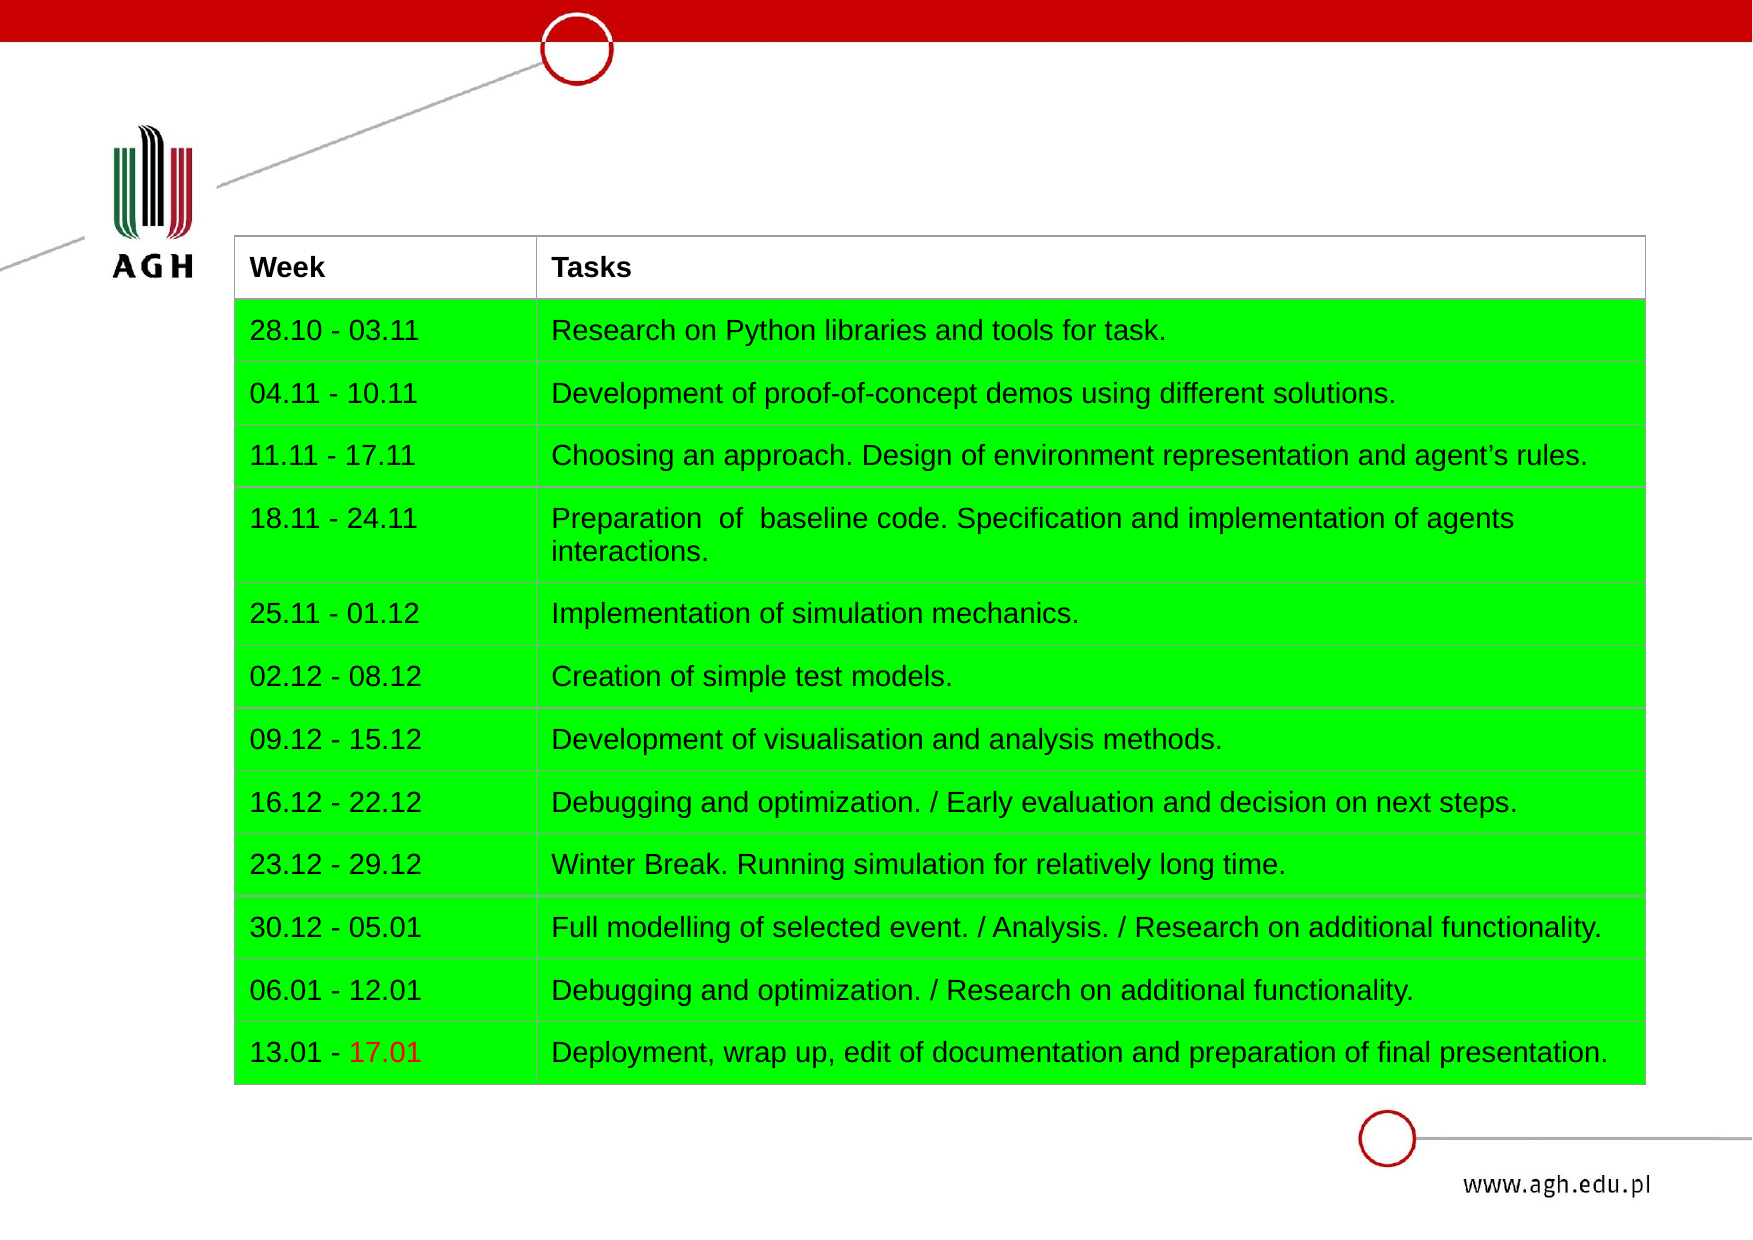

| Week | Tasks |
| --- | --- |
| 28.10 - 03.11 | Research on Python libraries and tools for task. |
| 04.11 - 10.11 | Development of proof-of-concept demos using different solutions. |
| 11.11 - 17.11 | Choosing an approach. Design of environment representation and agent’s rules. |
| 18.11 - 24.11 | Preparation of baseline code. Specification and implementation of agents interactions. |
| 25.11 - 01.12 | Implementation of simulation mechanics. |
| 02.12 - 08.12 | Creation of simple test models. |
| 09.12 - 15.12 | Development of visualisation and analysis methods. |
| 16.12 - 22.12 | Debugging and optimization. / Early evaluation and decision on next steps. |
| 23.12 - 29.12 | Winter Break. Running simulation for relatively long time. |
| 30.12 - 05.01 | Full modelling of selected event. / Analysis. / Research on additional functionality. |
| 06.01 - 12.01 | Debugging and optimization. / Research on additional functionality. |
| 13.01 - 17.01 | Deployment, wrap up, edit of documentation and preparation of final presentation. |